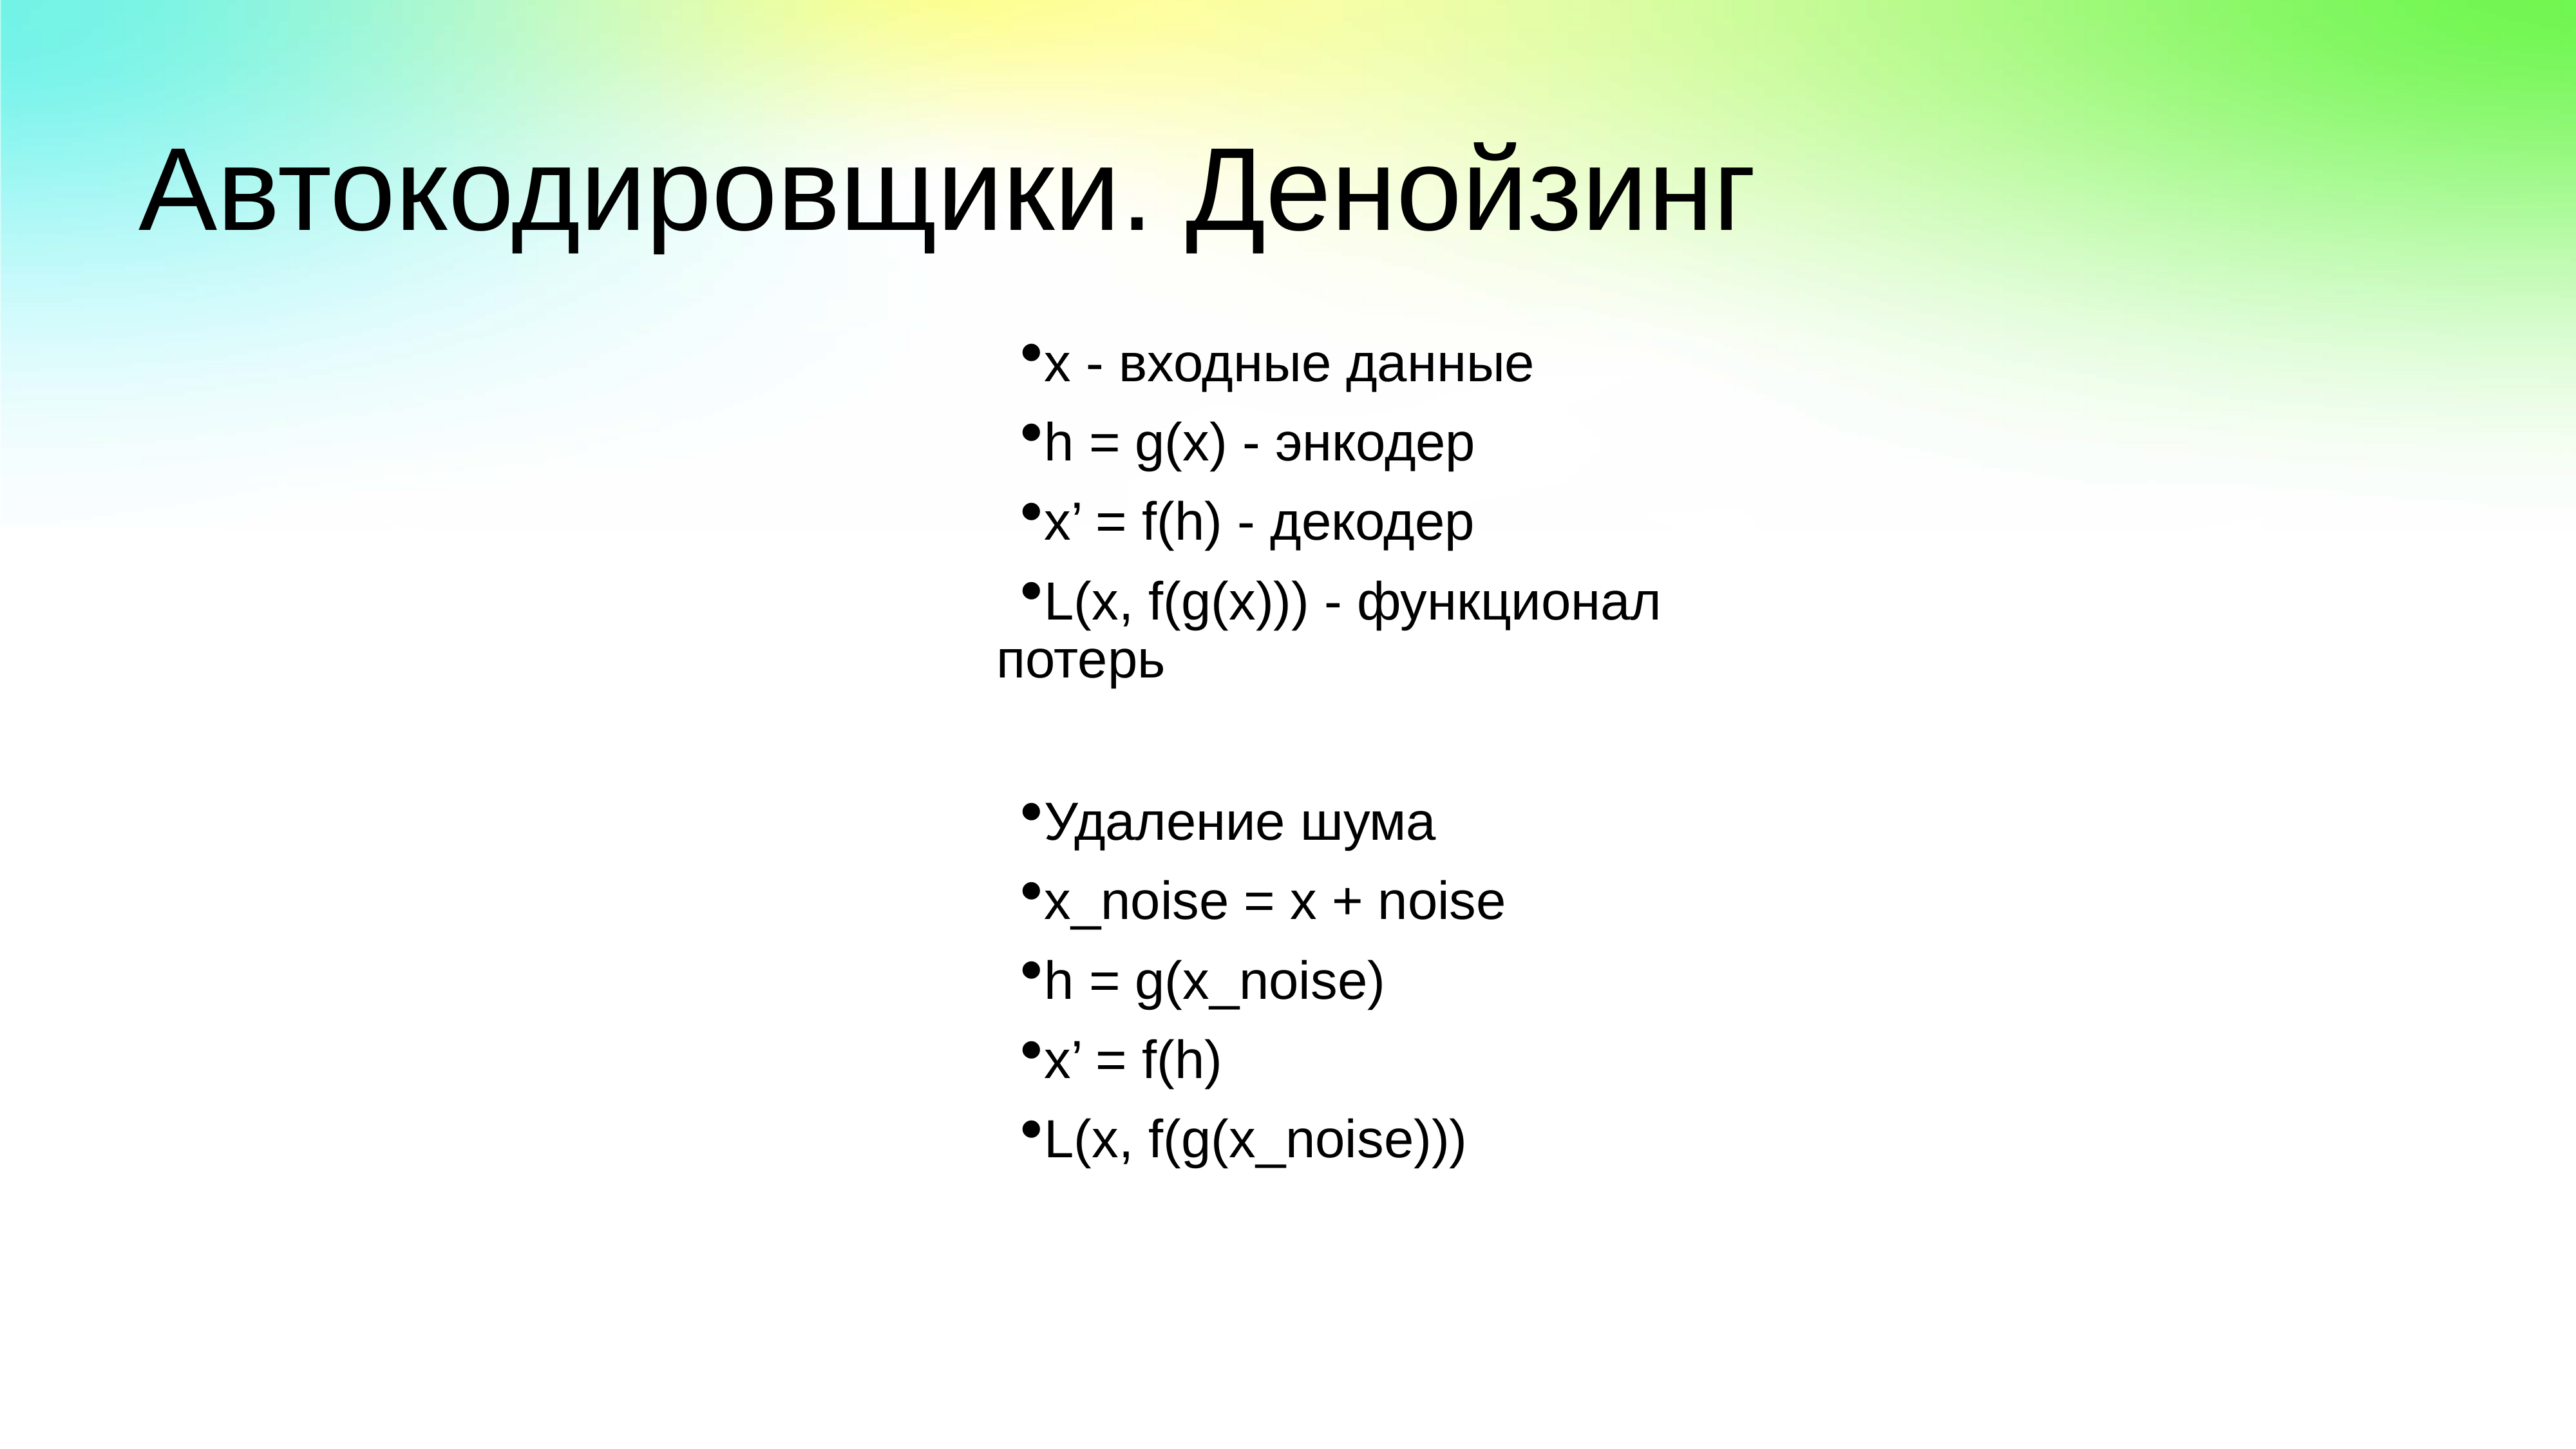

# Автокодировщики. Денойзинг
x - входные данные
h = g(x) - энкодер
x’ = f(h) - декодер
L(x, f(g(x))) - функционал потерь

Удаление шума
x_noise = x + noise
h = g(x_noise)
x’ = f(h)
L(x, f(g(x_noise)))